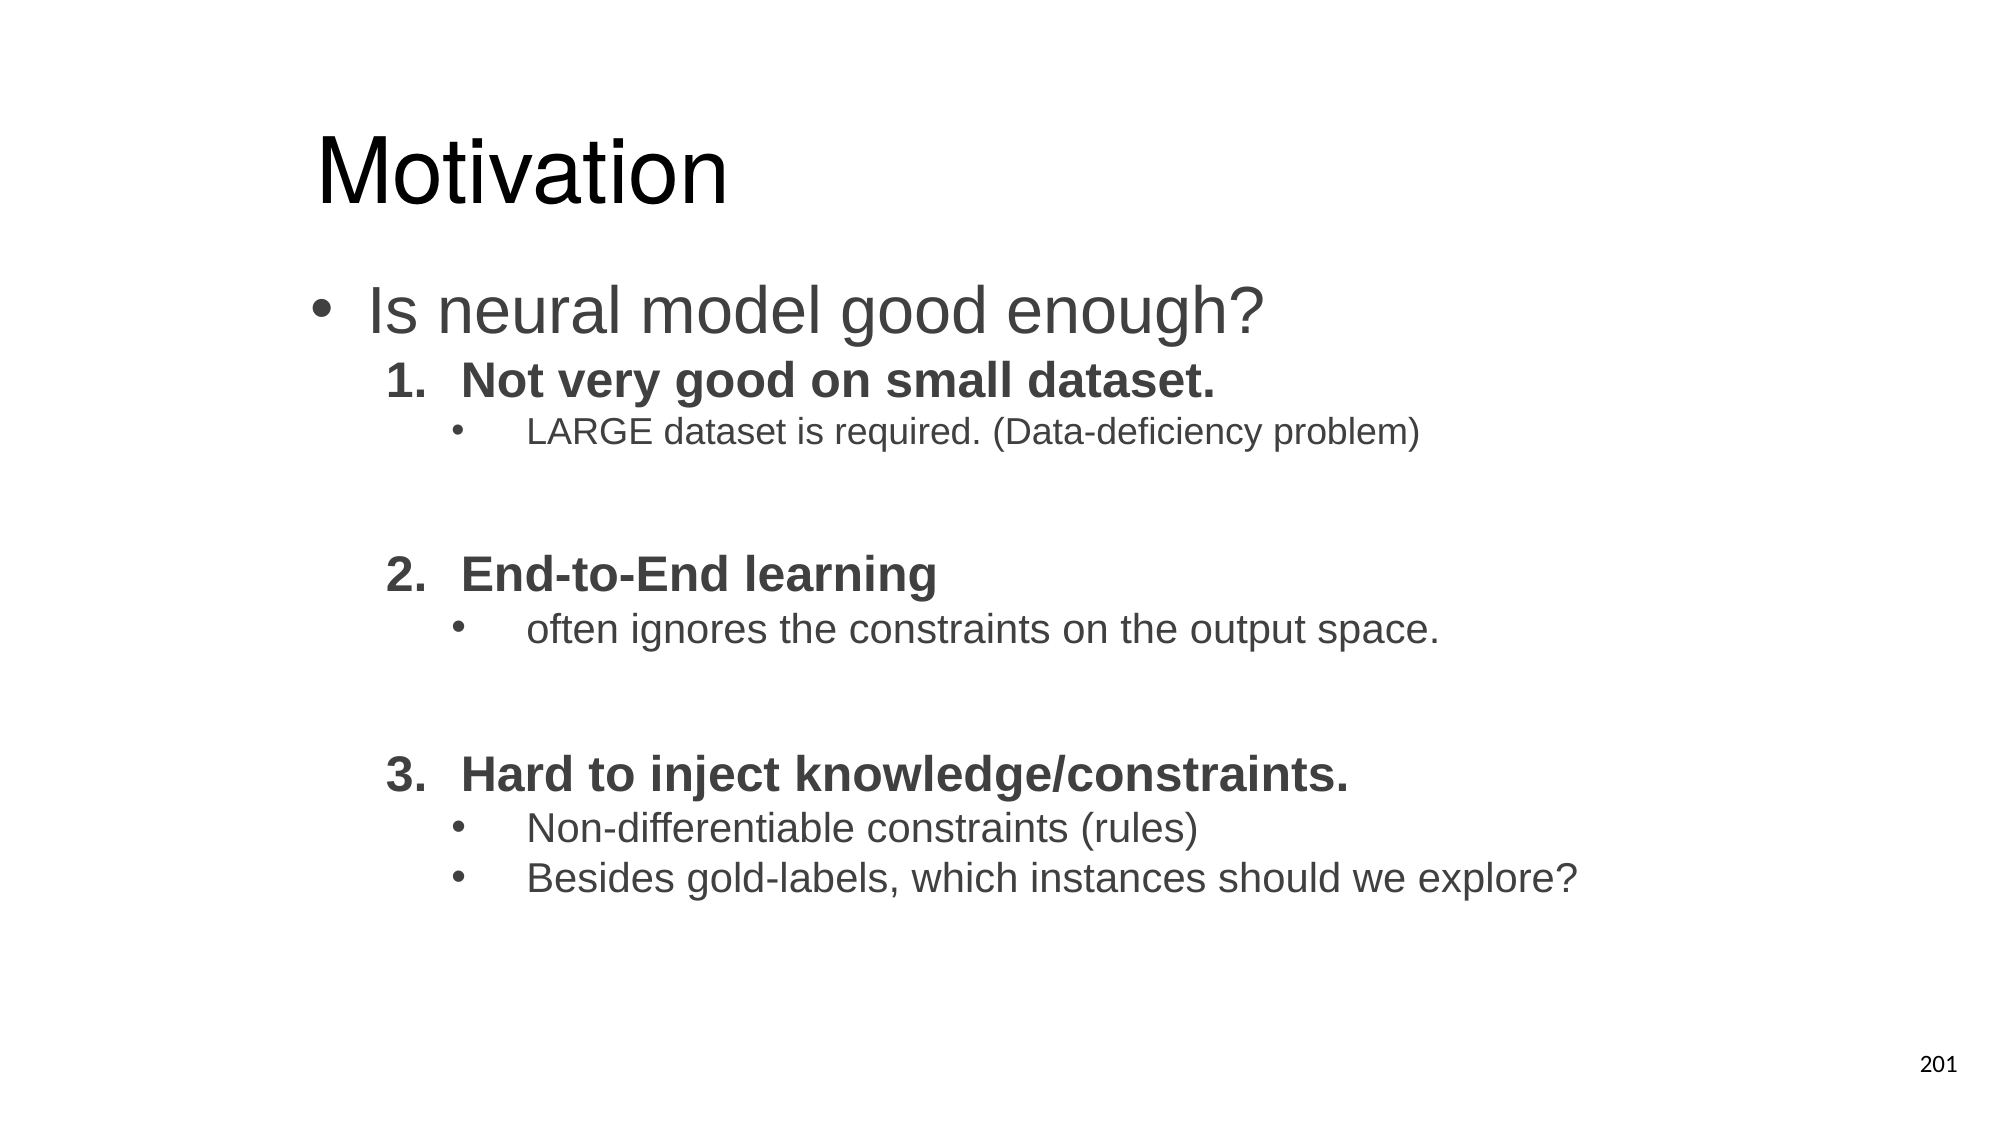

# Motivation
Is neural model good enough?
Not very good on small dataset.
LARGE dataset is required. (Data-deficiency problem)

End-to-End learning
often ignores the constraints on the output space.

Hard to inject knowledge/constraints.
Non-differentiable constraints (rules)
Besides gold-labels, which instances should we explore?

201